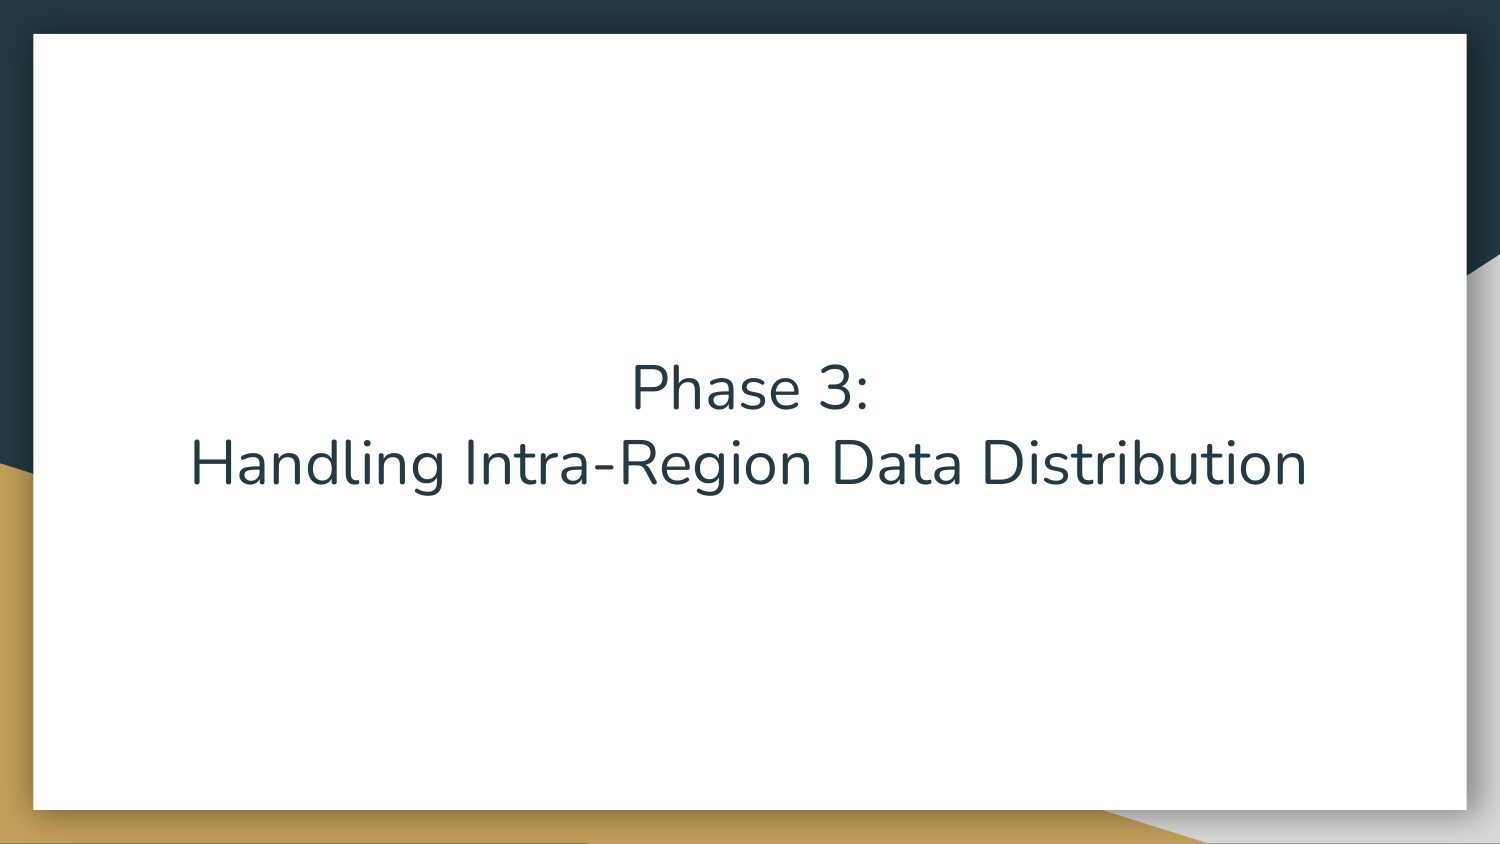

# Phase 3:
Handling Intra-Region Data Distribution